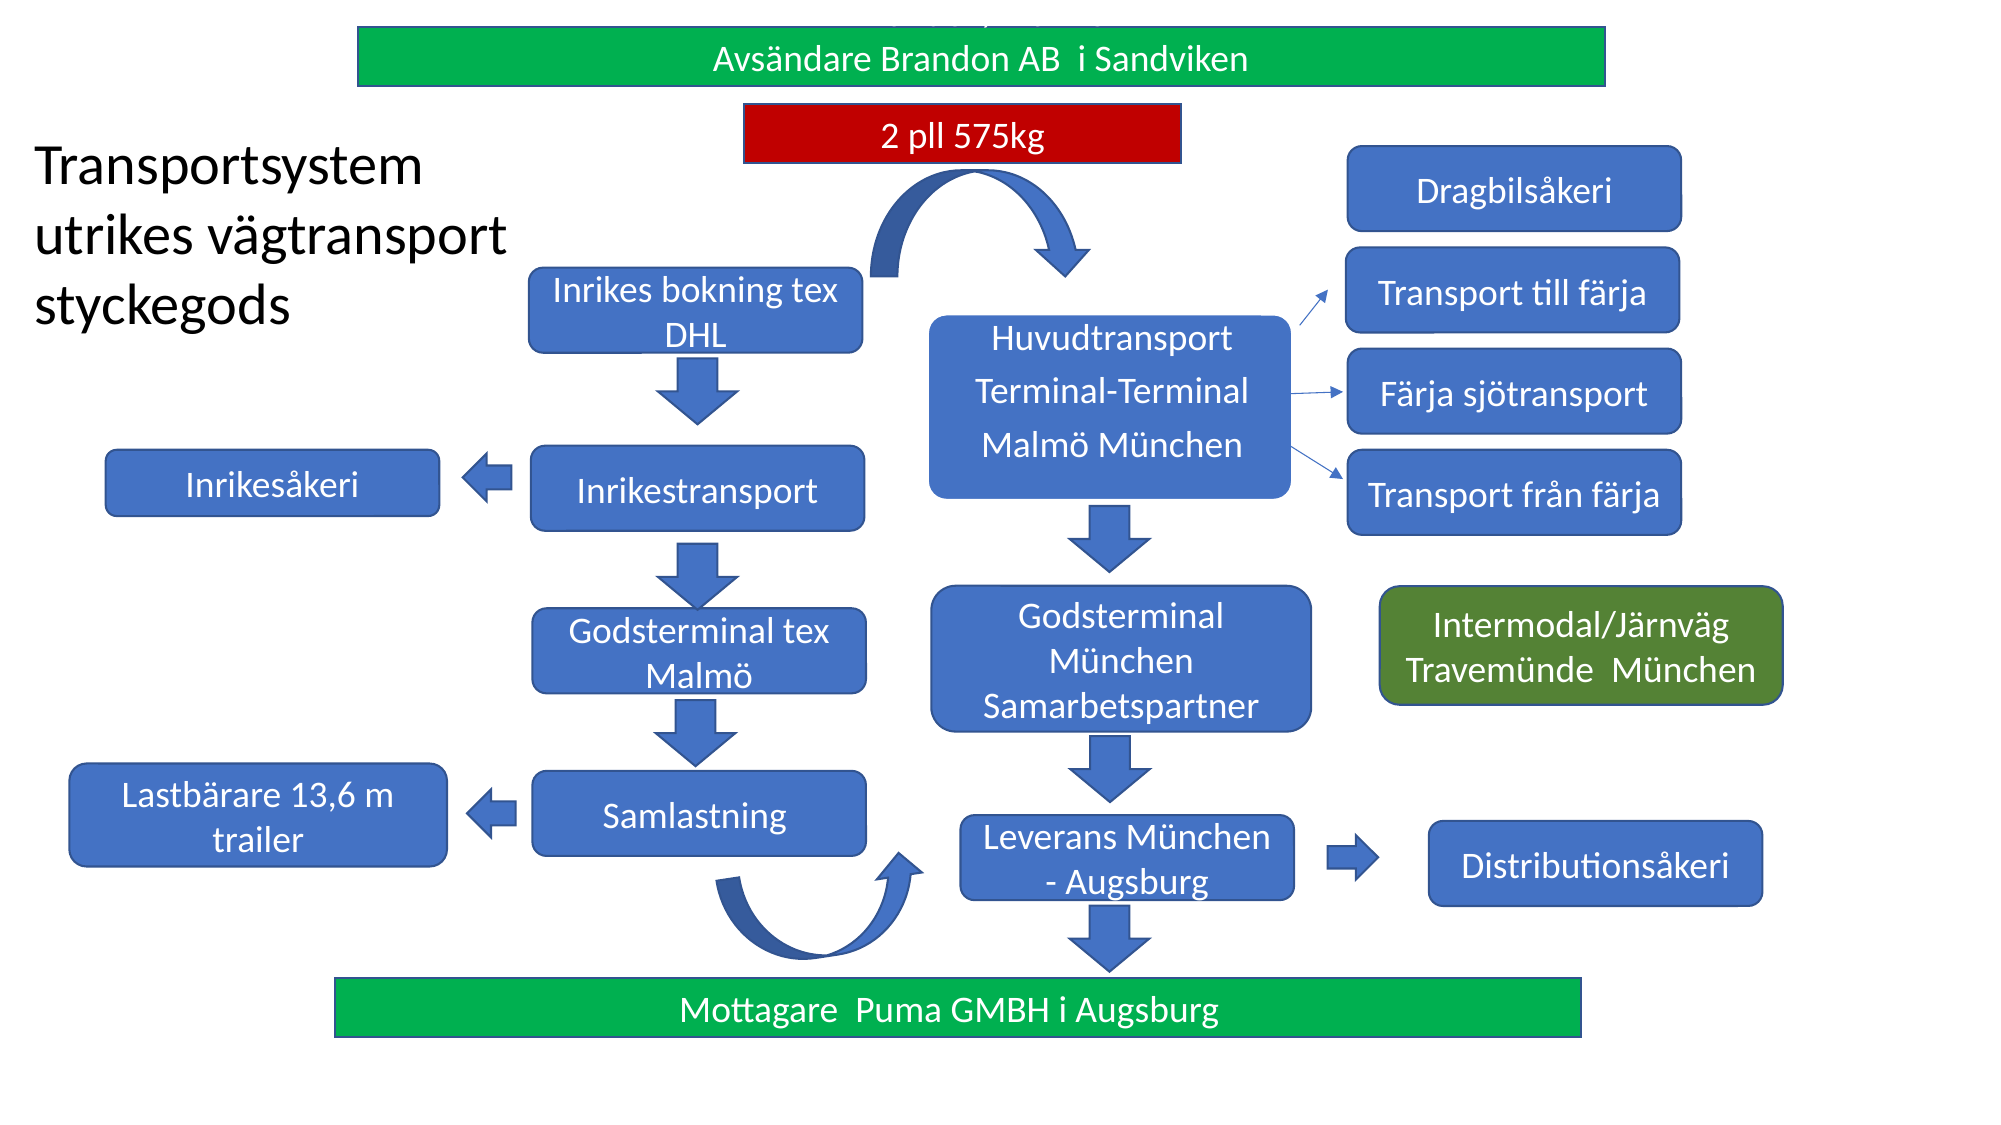

Brandon/Malmö
Avsändare Brandon AB  i Sandviken

2 pll 575kg
Transportsystem utrikes vägtransport
styckegods
Dragbilsåkeri

Transport till färja
Inrikes bokning tex DHL
Huvudtransport
Terminal-Terminal
Malmö München

Färja sjötransport

Inrikestransport
Inrikesåkeri
Transport från färja

Godsterminal München Samarbetspartner
Intermodal/Järnväg
Travemünde  München
Godsterminal tex Malmö

Lastbärare 13,6 m trailer
Samlastning

Leverans München - Augsburg
Distributionsåkeri

Mottagare  Puma GMBH i Augsburg